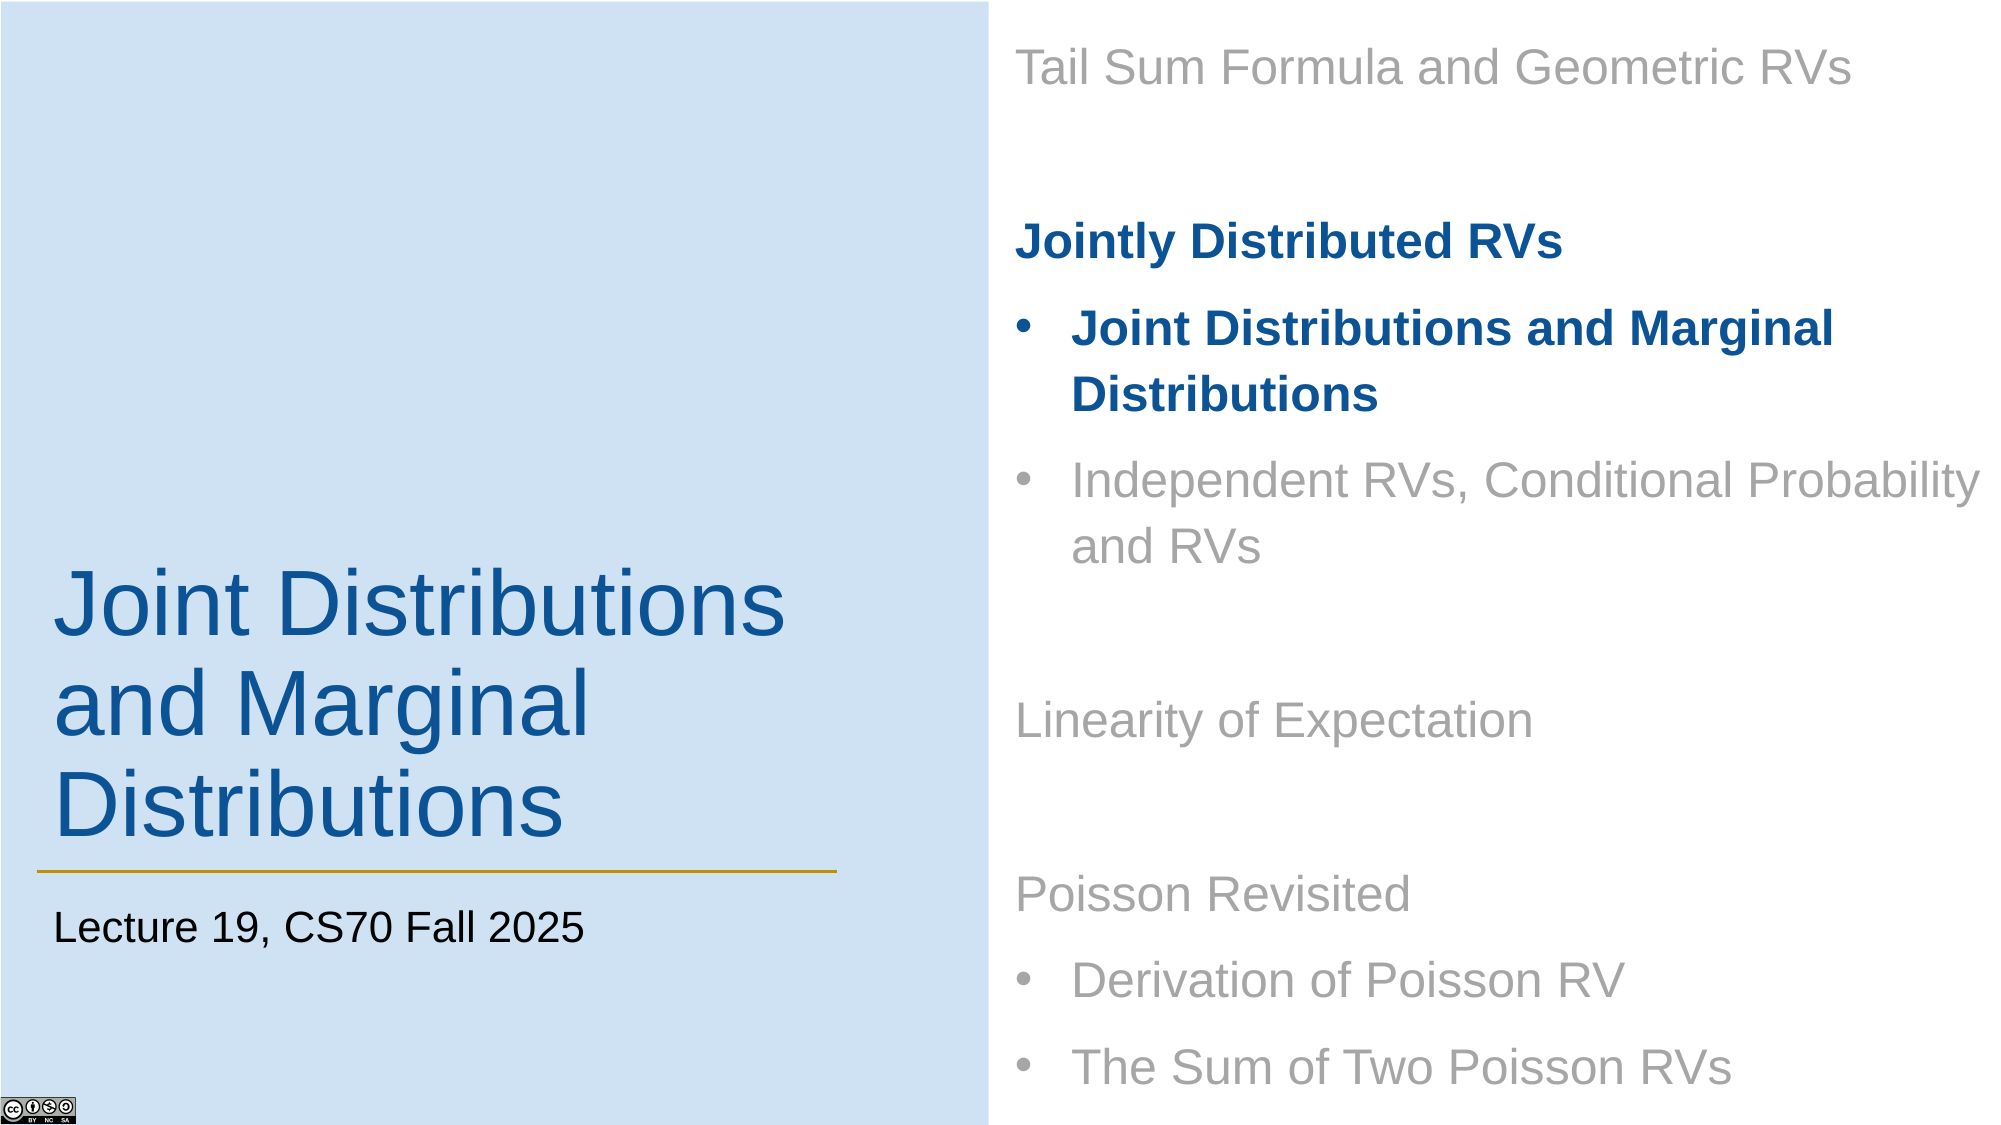

Tail Sum Formula and Geometric RVs

Jointly Distributed RVs
Joint Distributions and Marginal Distributions
Independent RVs, Conditional Probability and RVs

Linearity of Expectation

Poisson Revisited
Derivation of Poisson RV
The Sum of Two Poisson RVs
# Joint Distributions and Marginal Distributions
Lecture 19, CS70 Fall 2025